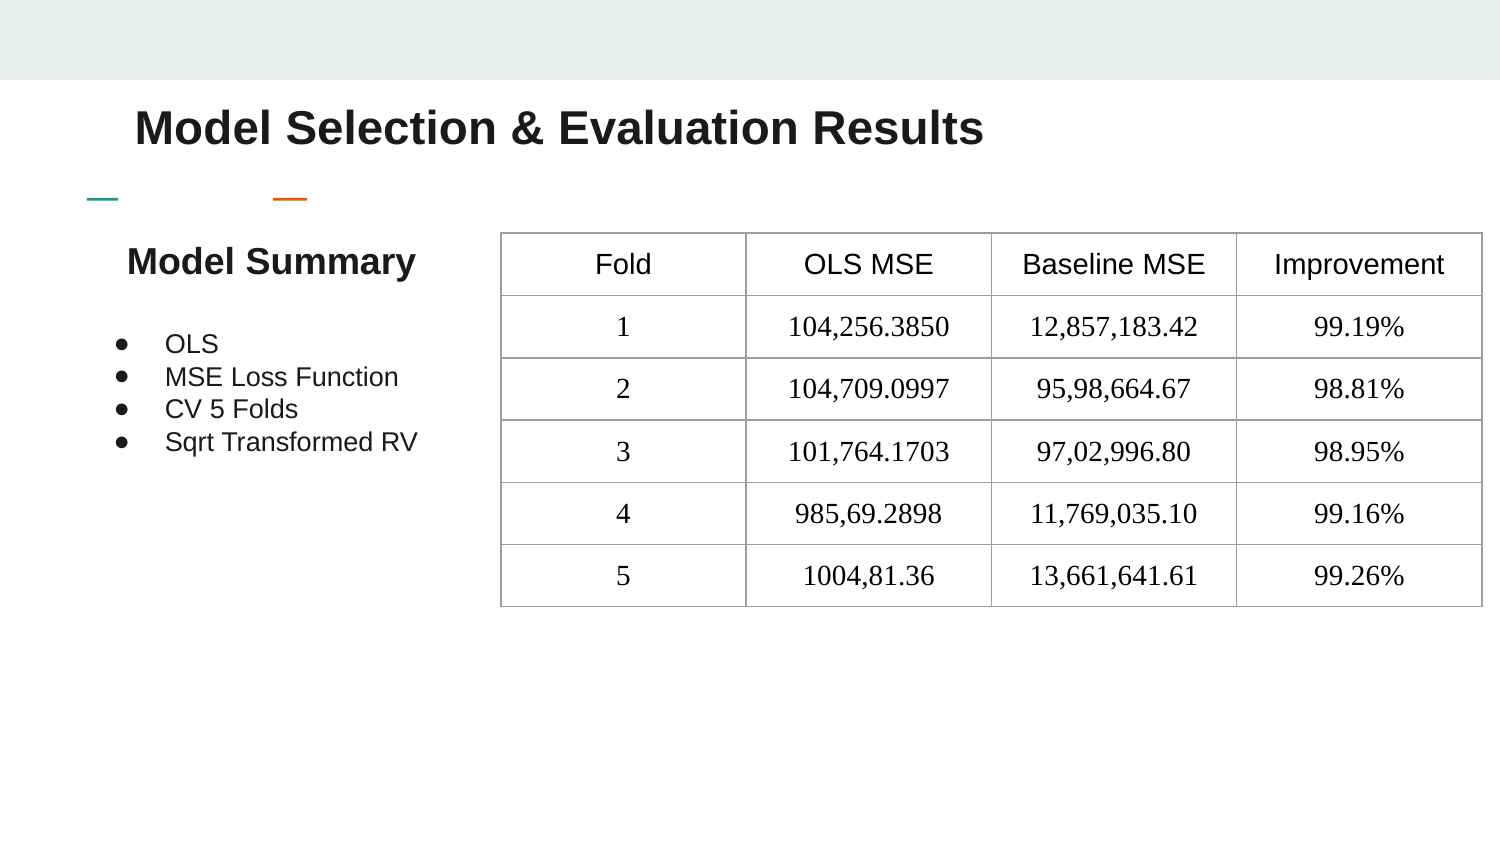

# Model Selection & Evaluation Results

Model Summary

OLS
MSE Loss Function
CV 5 Folds
Sqrt Transformed RV

| Fold | OLS MSE | Baseline MSE | Improvement |
| --- | --- | --- | --- |
| 1 | 104,256.3850 | 12,857,183.42 | 99.19% |
| 2 | 104,709.0997 | 95,98,664.67 | 98.81% |
| 3 | 101,764.1703 | 97,02,996.80 | 98.95% |
| 4 | 985,69.2898 | 11,769,035.10 | 99.16% |
| 5 | 1004,81.36 | 13,661,641.61 | 99.26% |